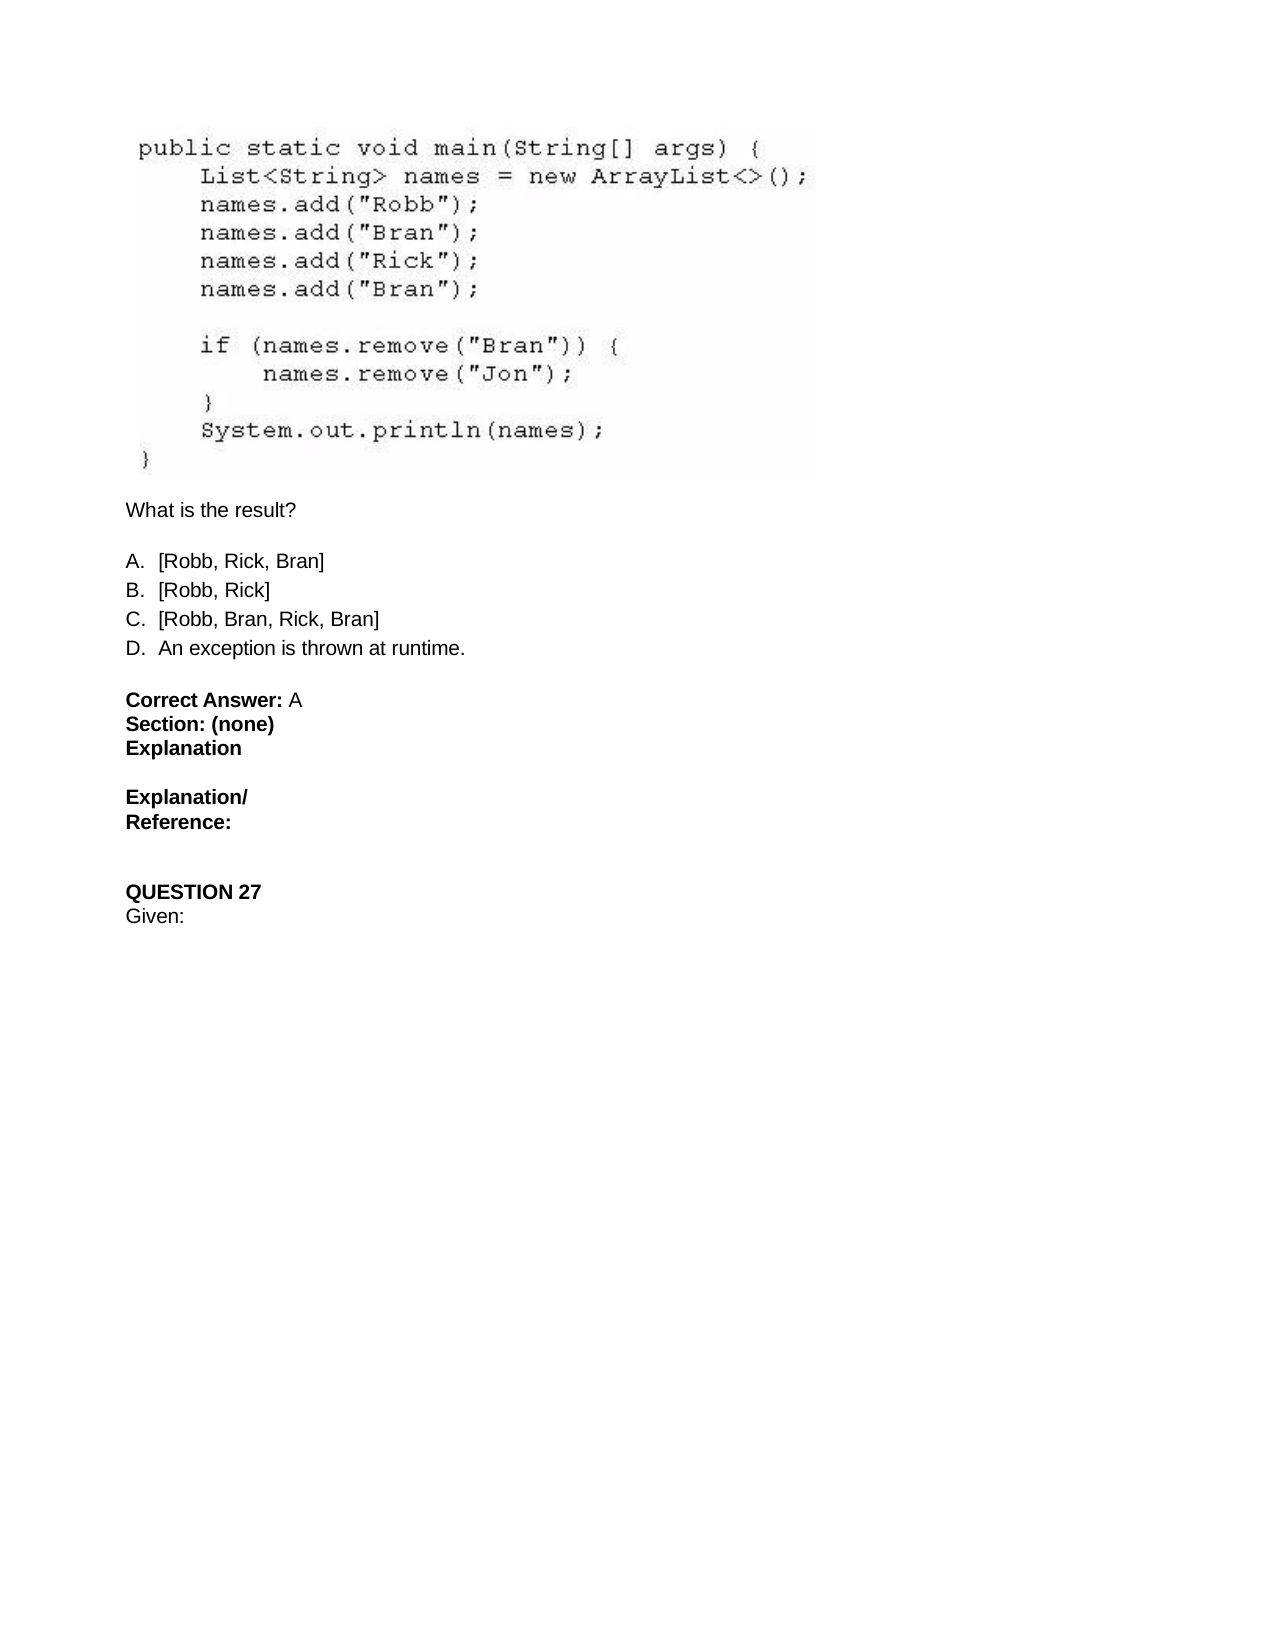

What is the result?

[Robb, Rick, Bran]
[Robb, Rick]
[Robb, Bran, Rick, Bran]
An exception is thrown at runtime.

Correct Answer: A  Section: (none)  Explanation

Explanation/Reference:

QUESTION 27
Given: